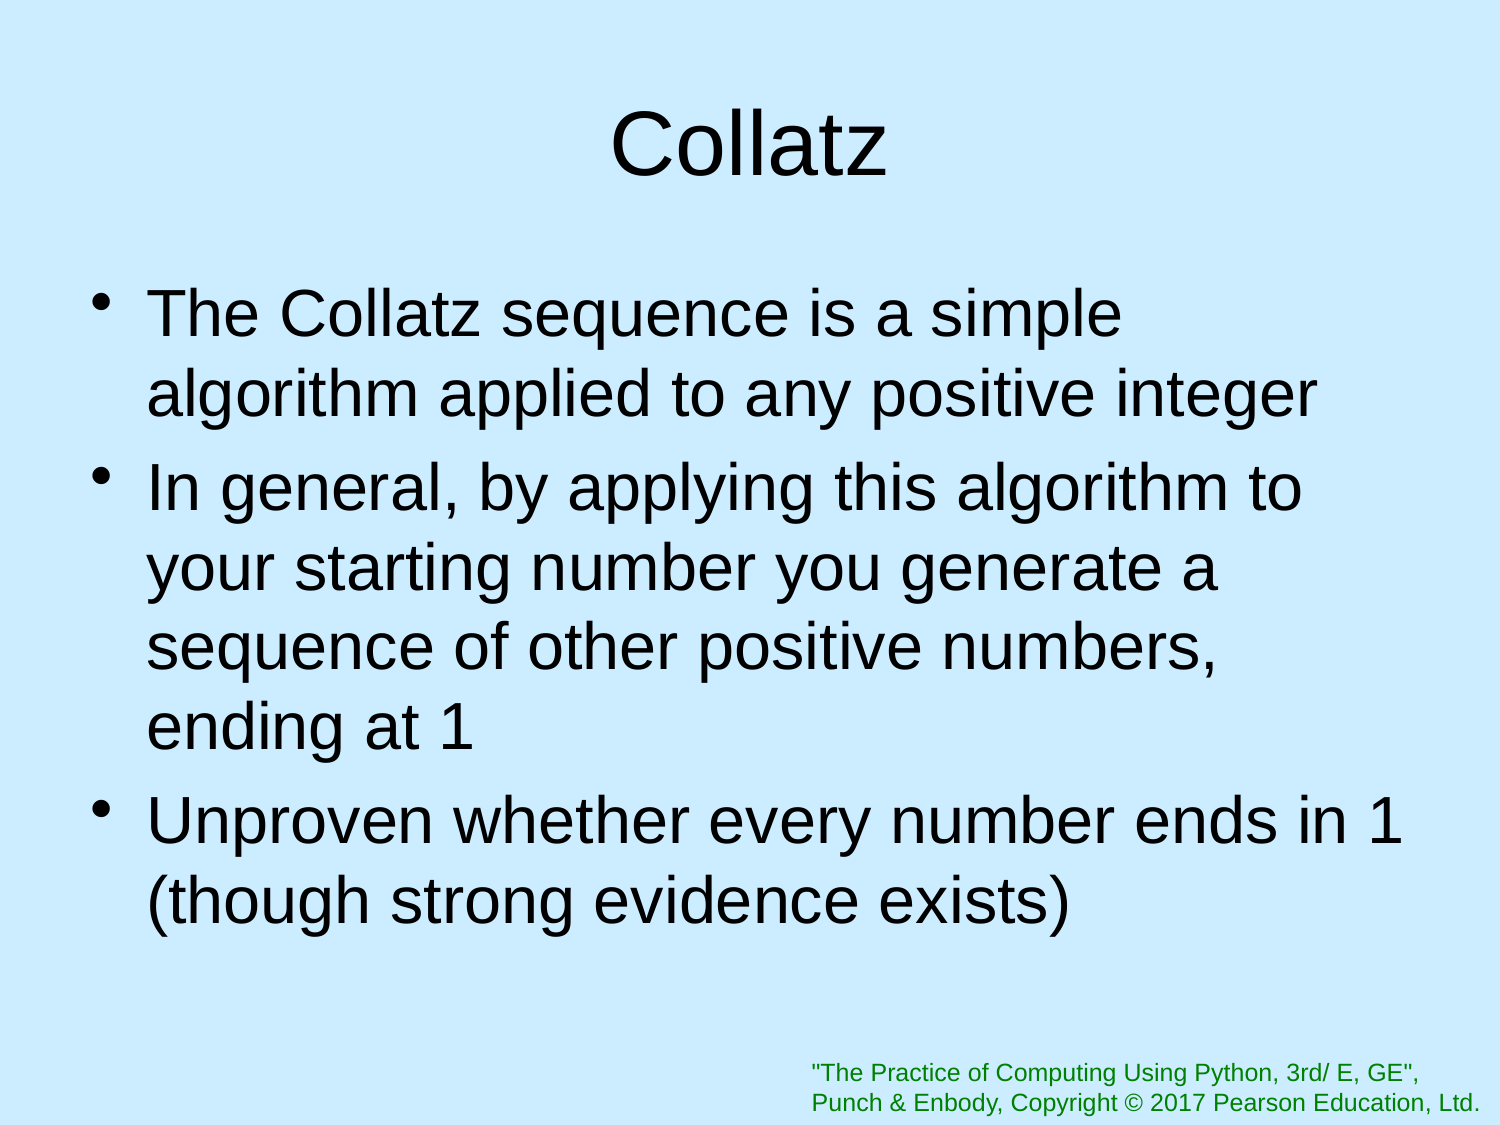

# Collatz
The Collatz sequence is a simple algorithm applied to any positive integer
In general, by applying this algorithm to your starting number you generate a sequence of other positive numbers, ending at 1
Unproven whether every number ends in 1 (though strong evidence exists)